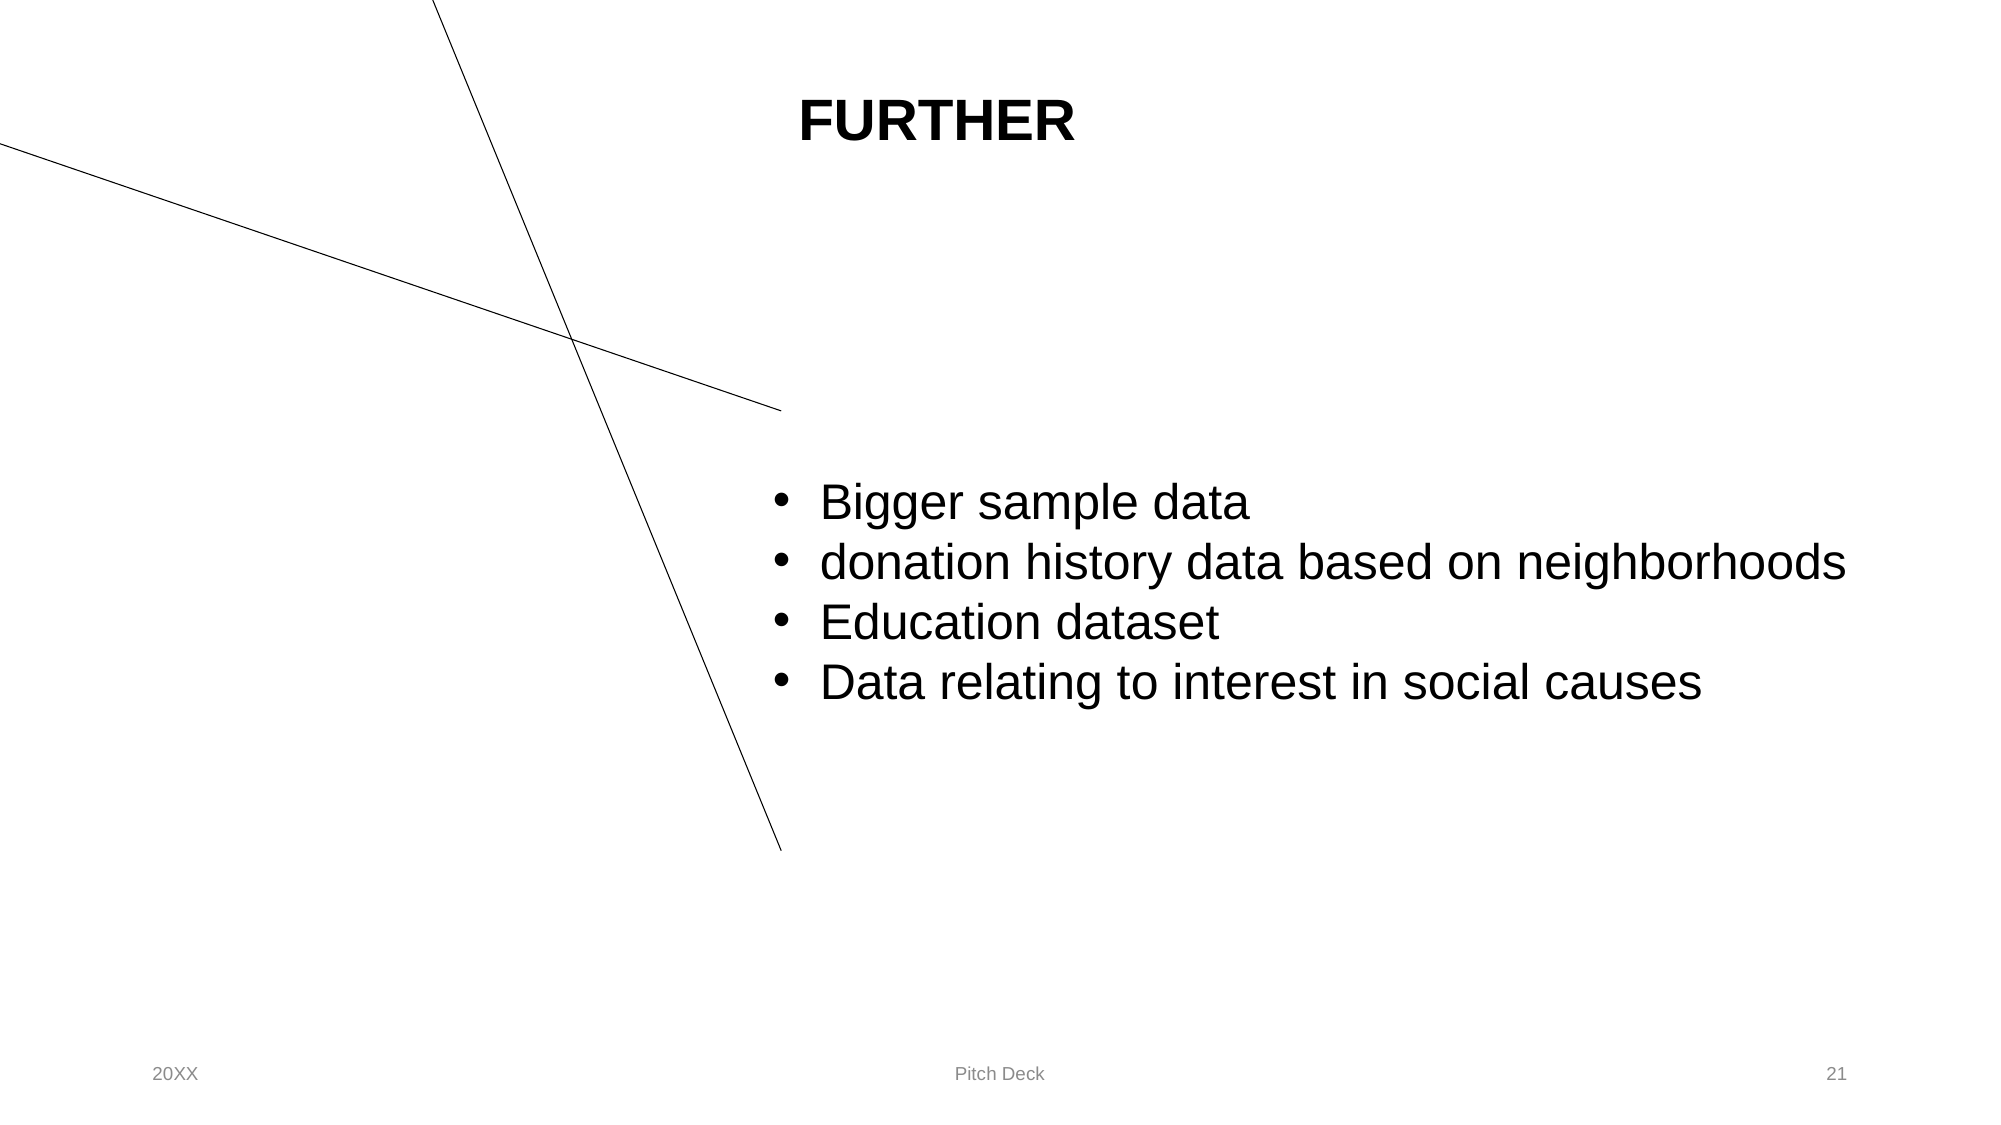

FURTHER
Bigger sample data
donation history data based on neighborhoods
Education dataset
Data relating to interest in social causes

20XX
Pitch Deck
21